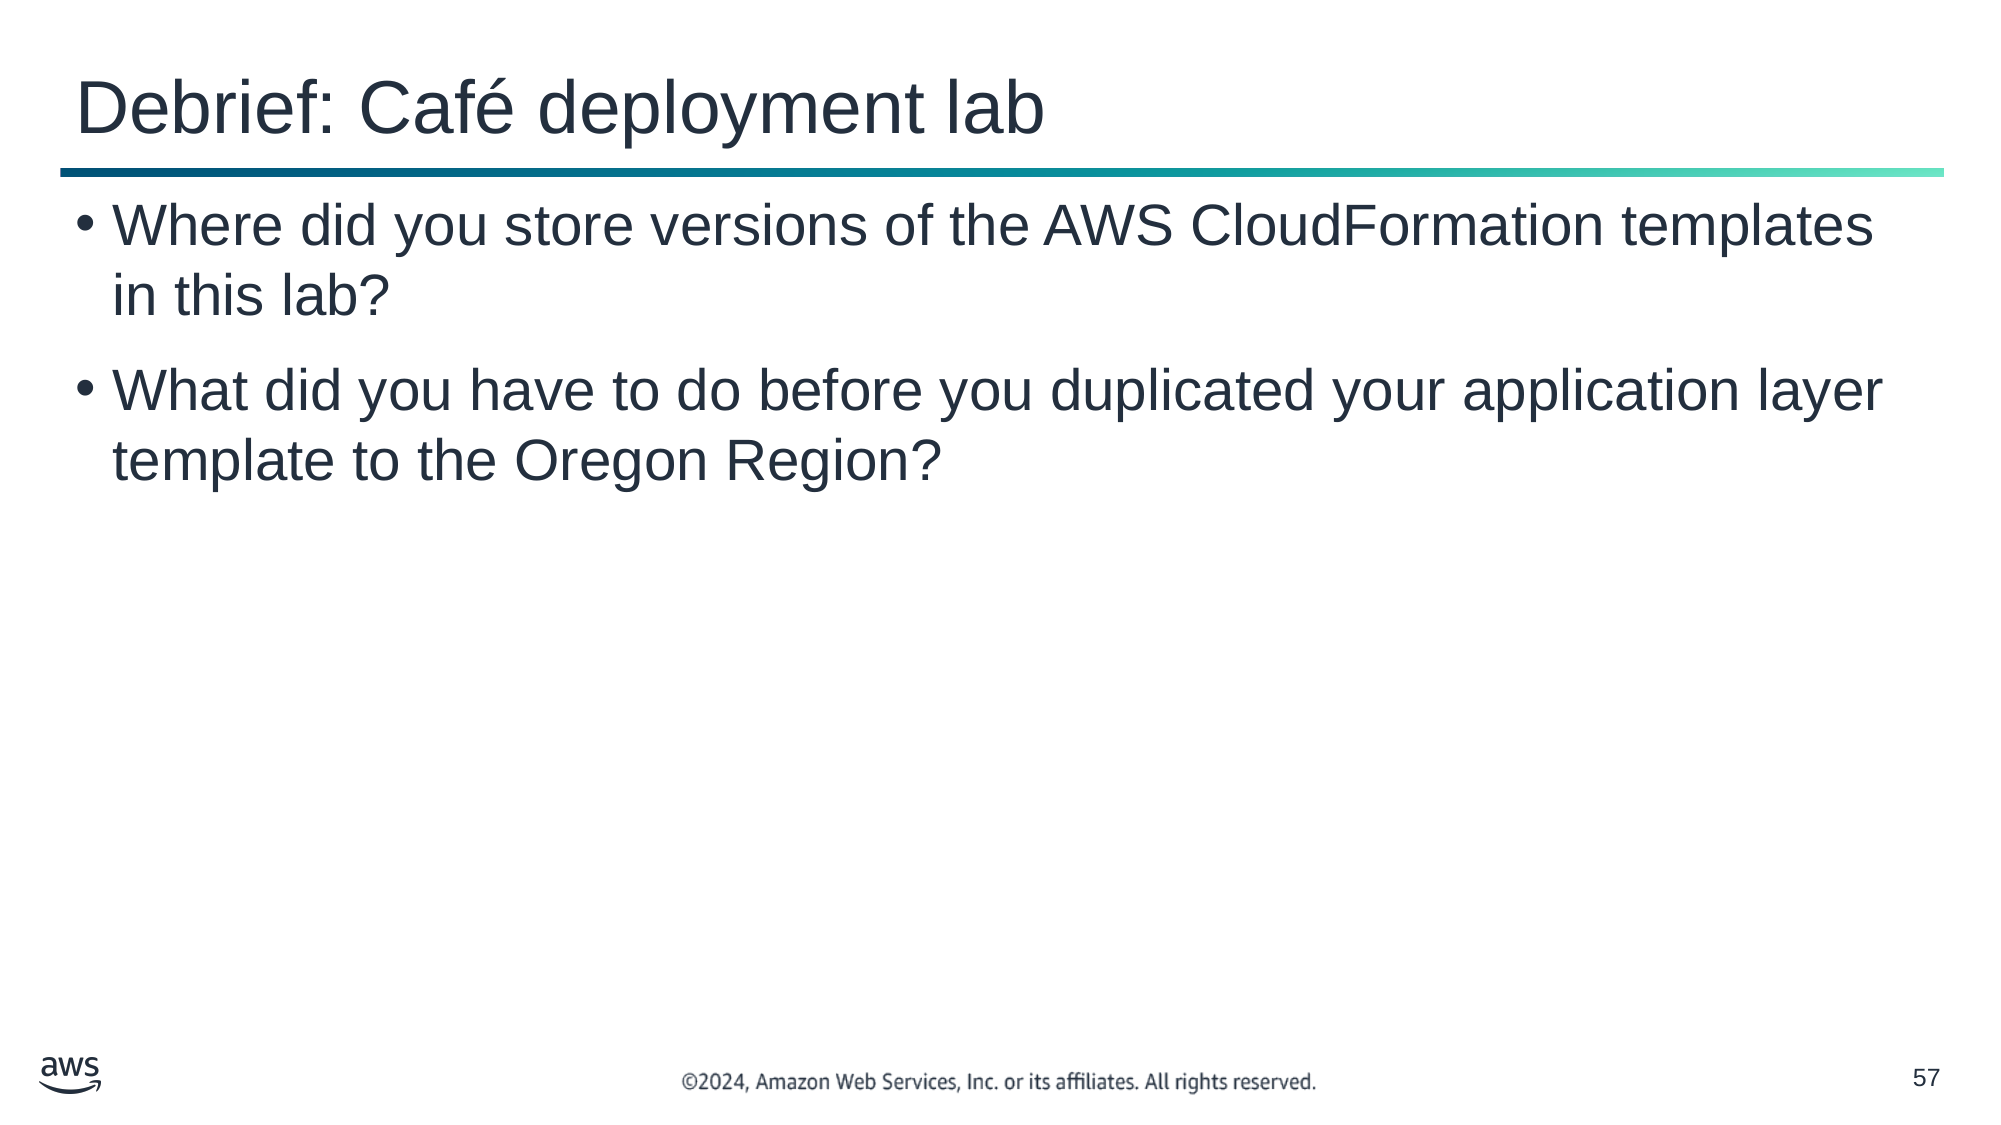

# Debrief: Café deployment lab
Where did you store versions of the AWS CloudFormation templates in this lab?
What did you have to do before you duplicated your application layer template to the Oregon Region?
57